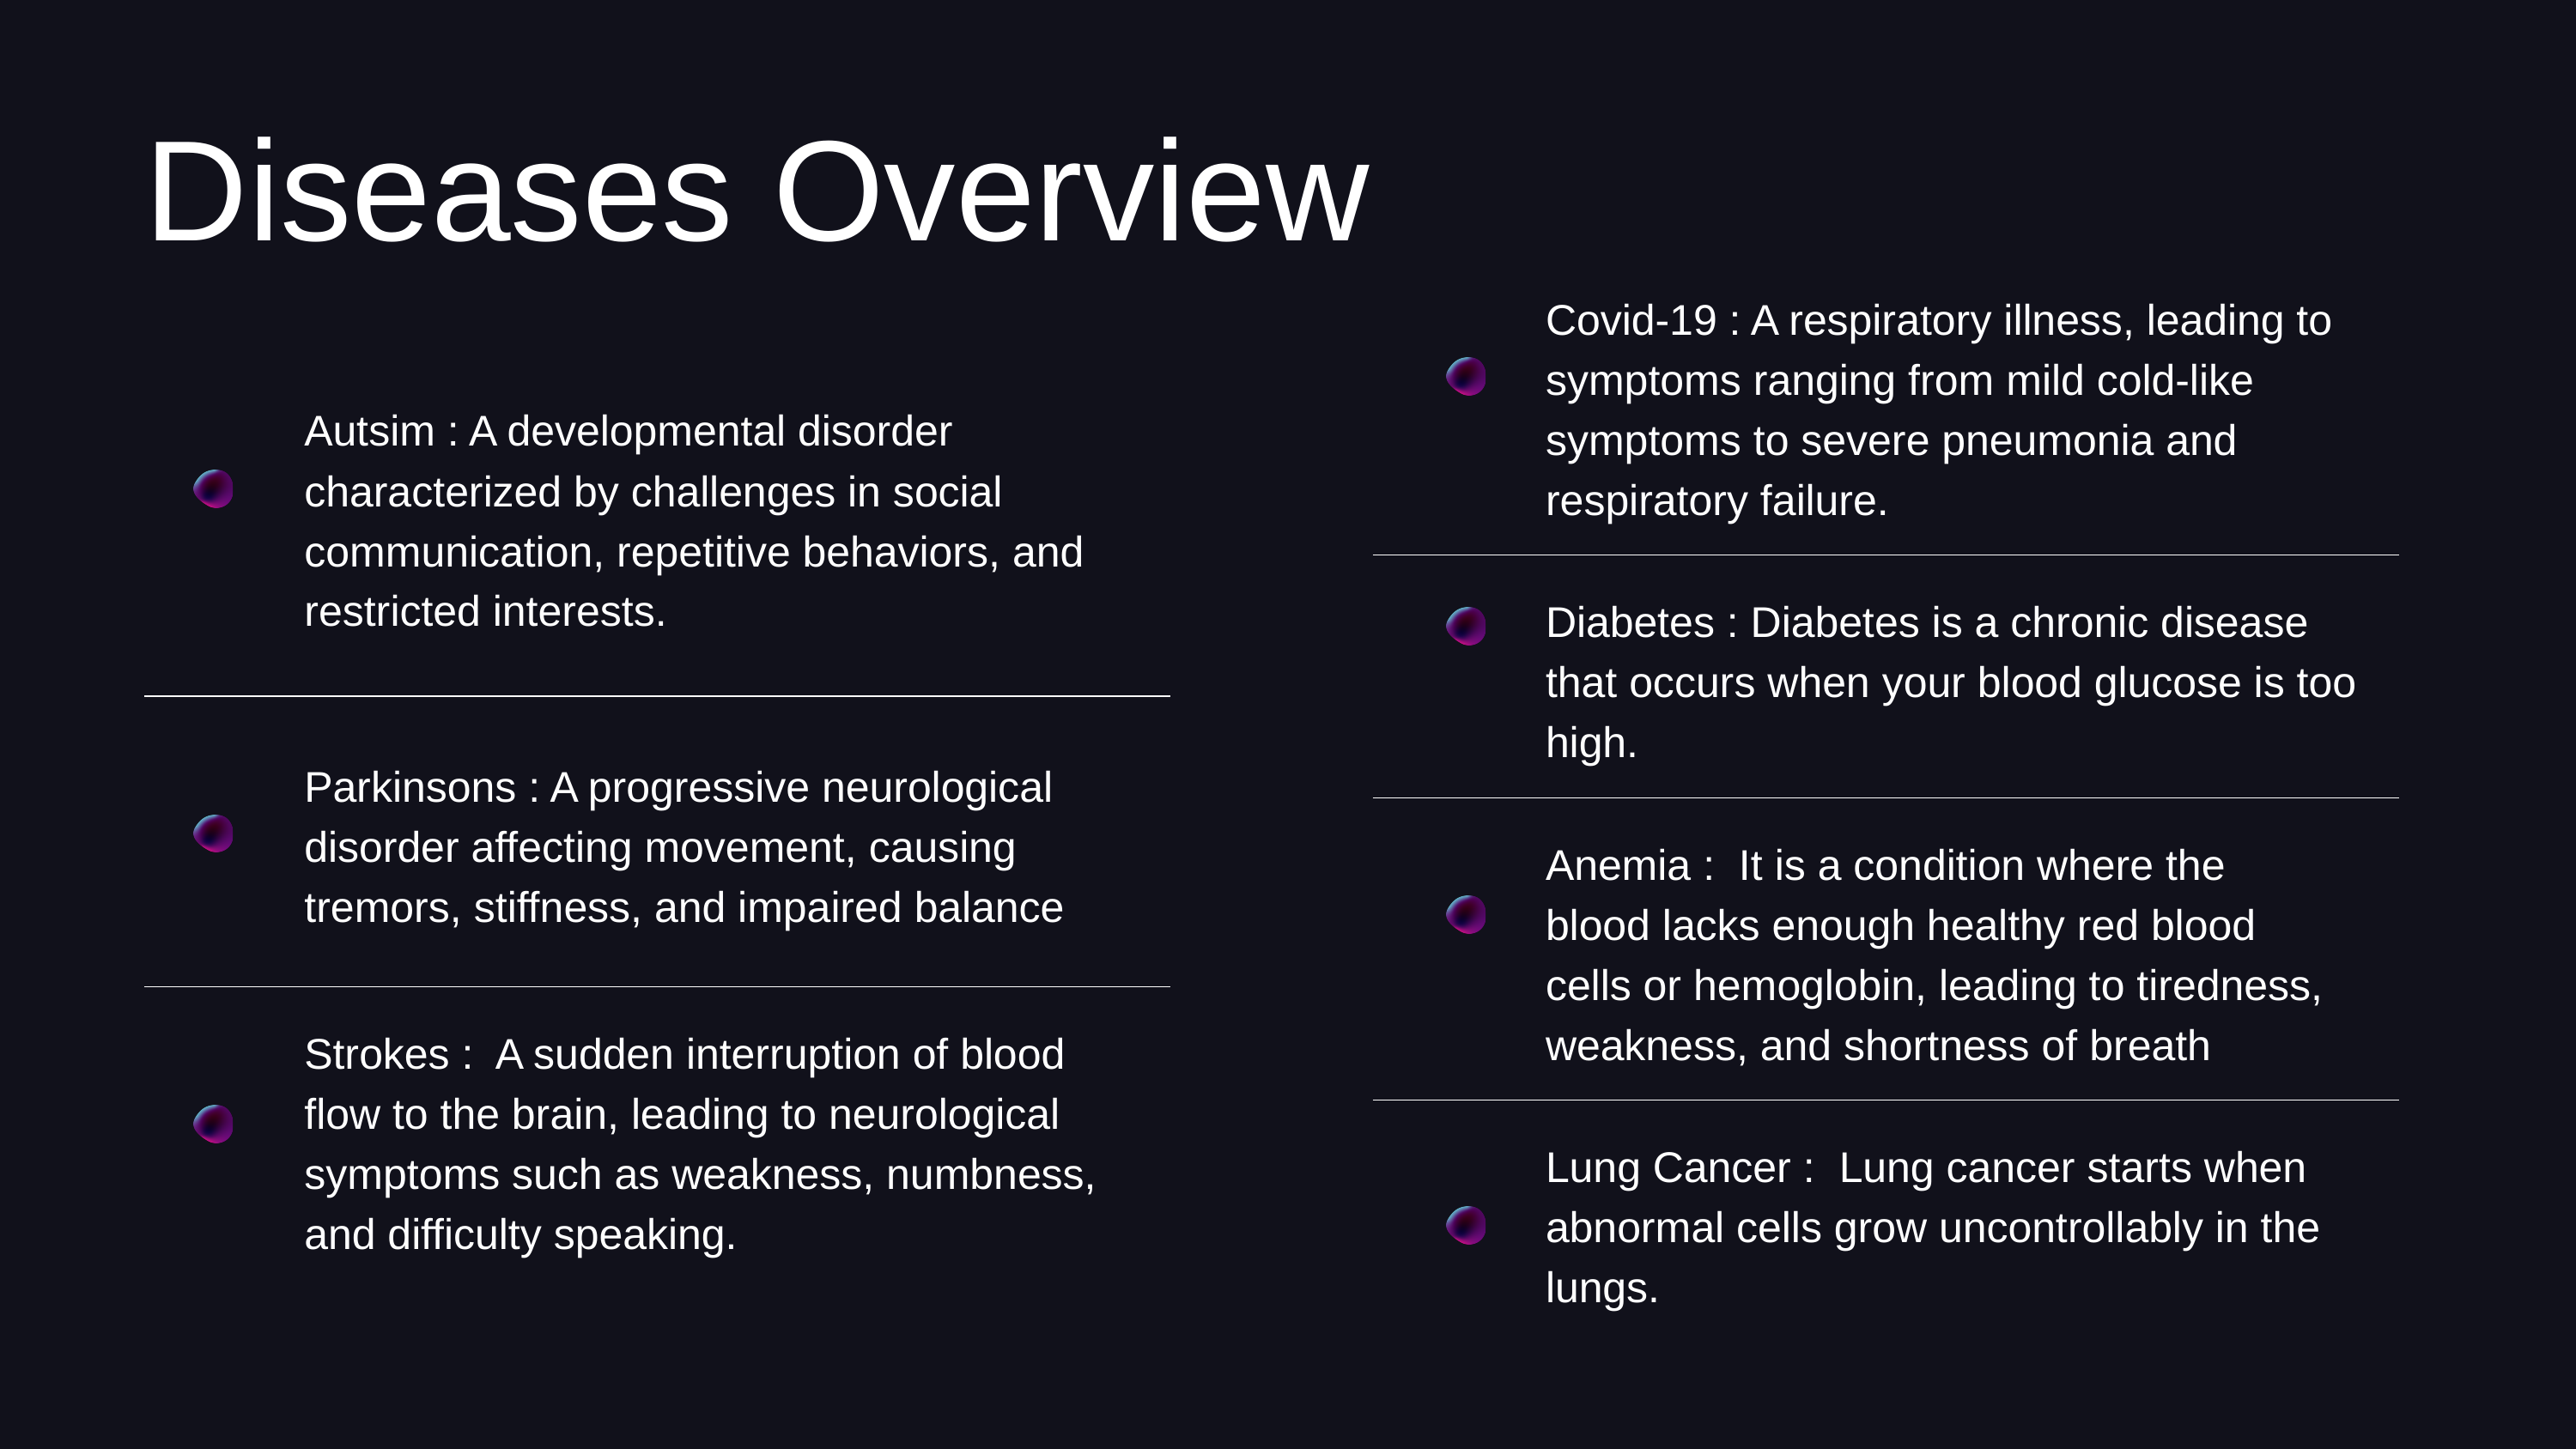

Diseases Overview
|  | Covid-19 : A respiratory illness, leading to symptoms ranging from mild cold-like symptoms to severe pneumonia and respiratory failure. |
| --- | --- |
|  | Diabetes : Diabetes is a chronic disease that occurs when your blood glucose is too high. |
|  | Anemia : It is a condition where the blood lacks enough healthy red blood cells or hemoglobin, leading to tiredness, weakness, and shortness of breath |
|  | Lung Cancer : Lung cancer starts when abnormal cells grow uncontrollably in the lungs. |
|  | Autsim : A developmental disorder characterized by challenges in social communication, repetitive behaviors, and restricted interests. |
| --- | --- |
|  | Parkinsons : A progressive neurological disorder affecting movement, causing tremors, stiffness, and impaired balance |
|  | Strokes : A sudden interruption of blood flow to the brain, leading to neurological symptoms such as weakness, numbness, and difficulty speaking. |